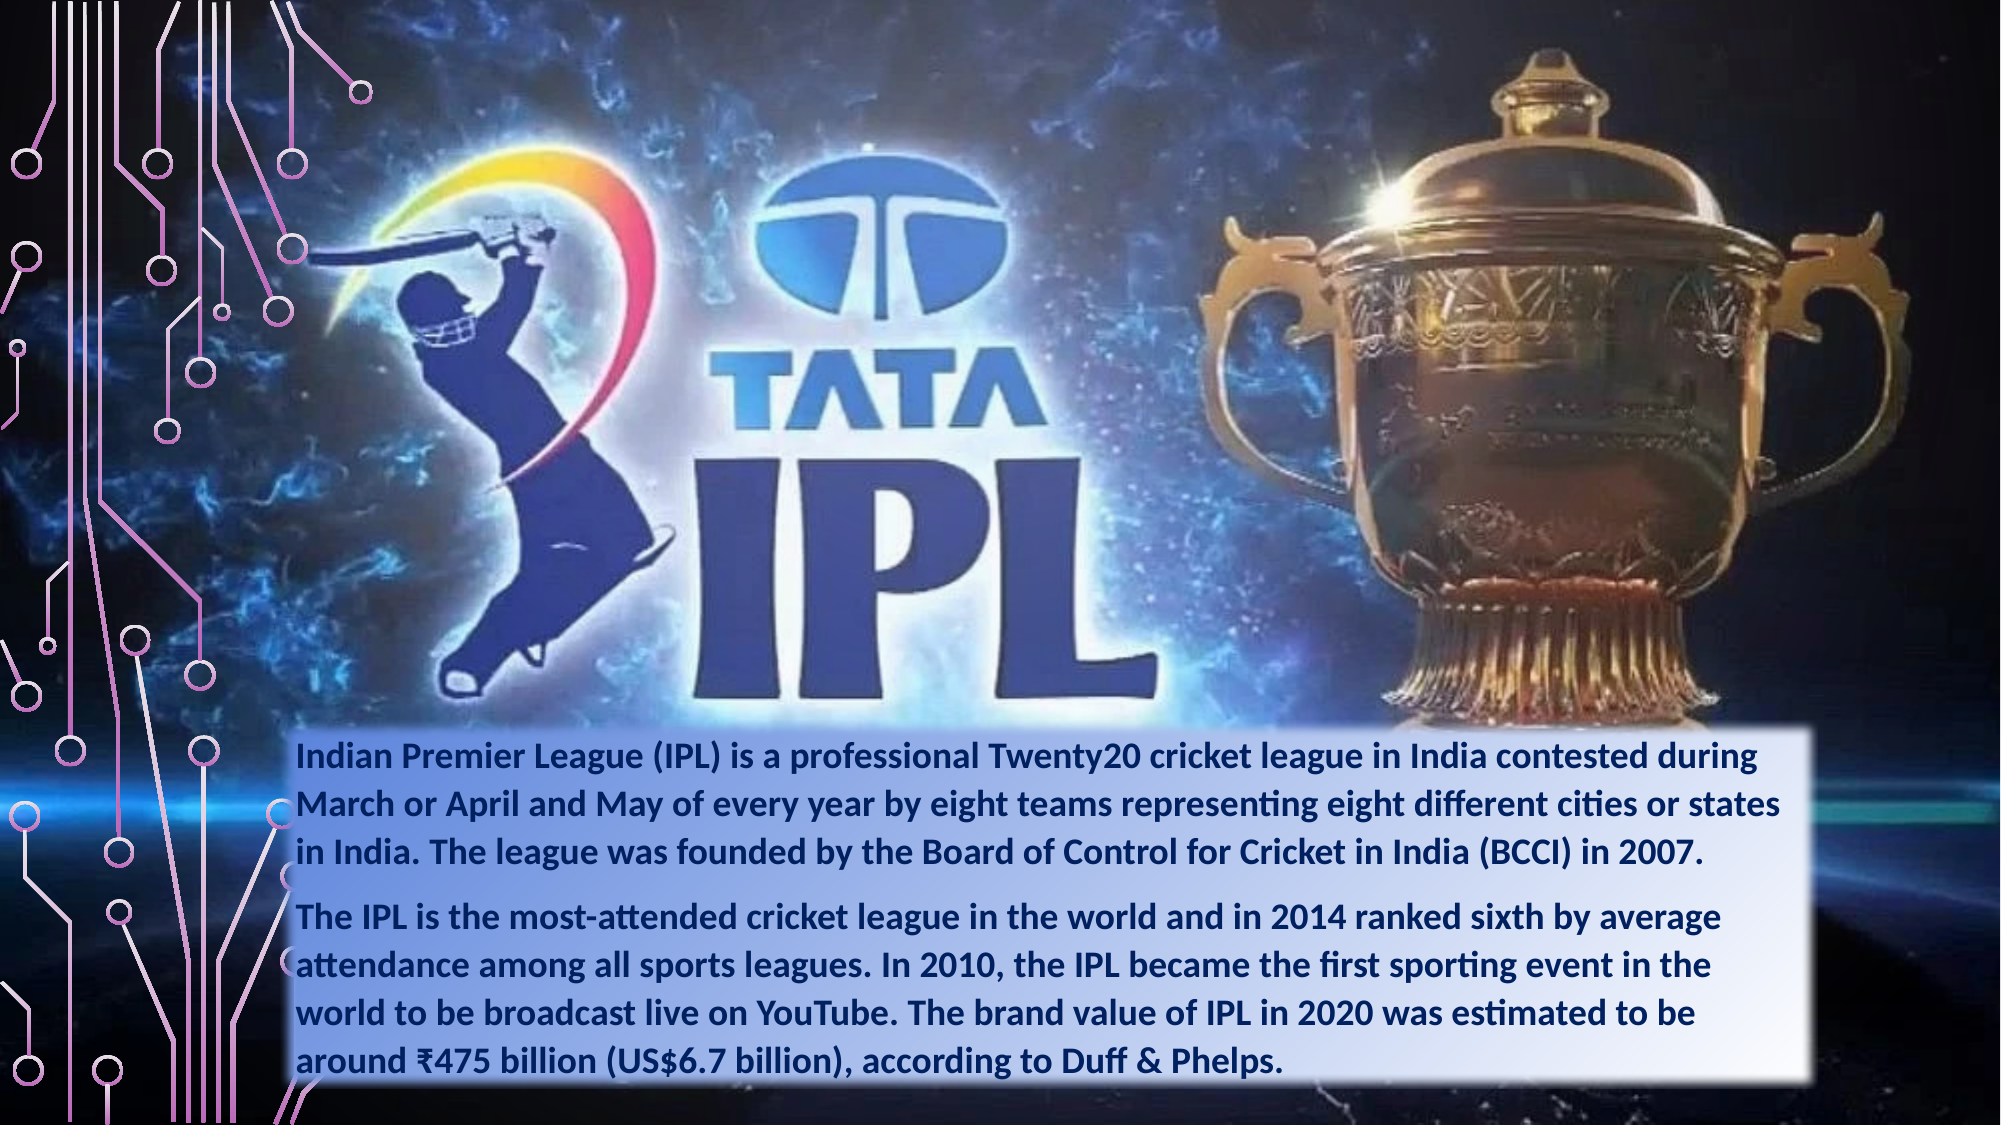

Indian Premier League (IPL) is a professional Twenty20 cricket league in India contested during March or April and May of every year by eight teams representing eight different cities or states in India. The league was founded by the Board of Control for Cricket in India (BCCI) in 2007.
The IPL is the most-attended cricket league in the world and in 2014 ranked sixth by average attendance among all sports leagues. In 2010, the IPL became the first sporting event in the world to be broadcast live on YouTube. The brand value of IPL in 2020 was estimated to be around ₹475 billion (US$6.7 billion), according to Duff & Phelps.